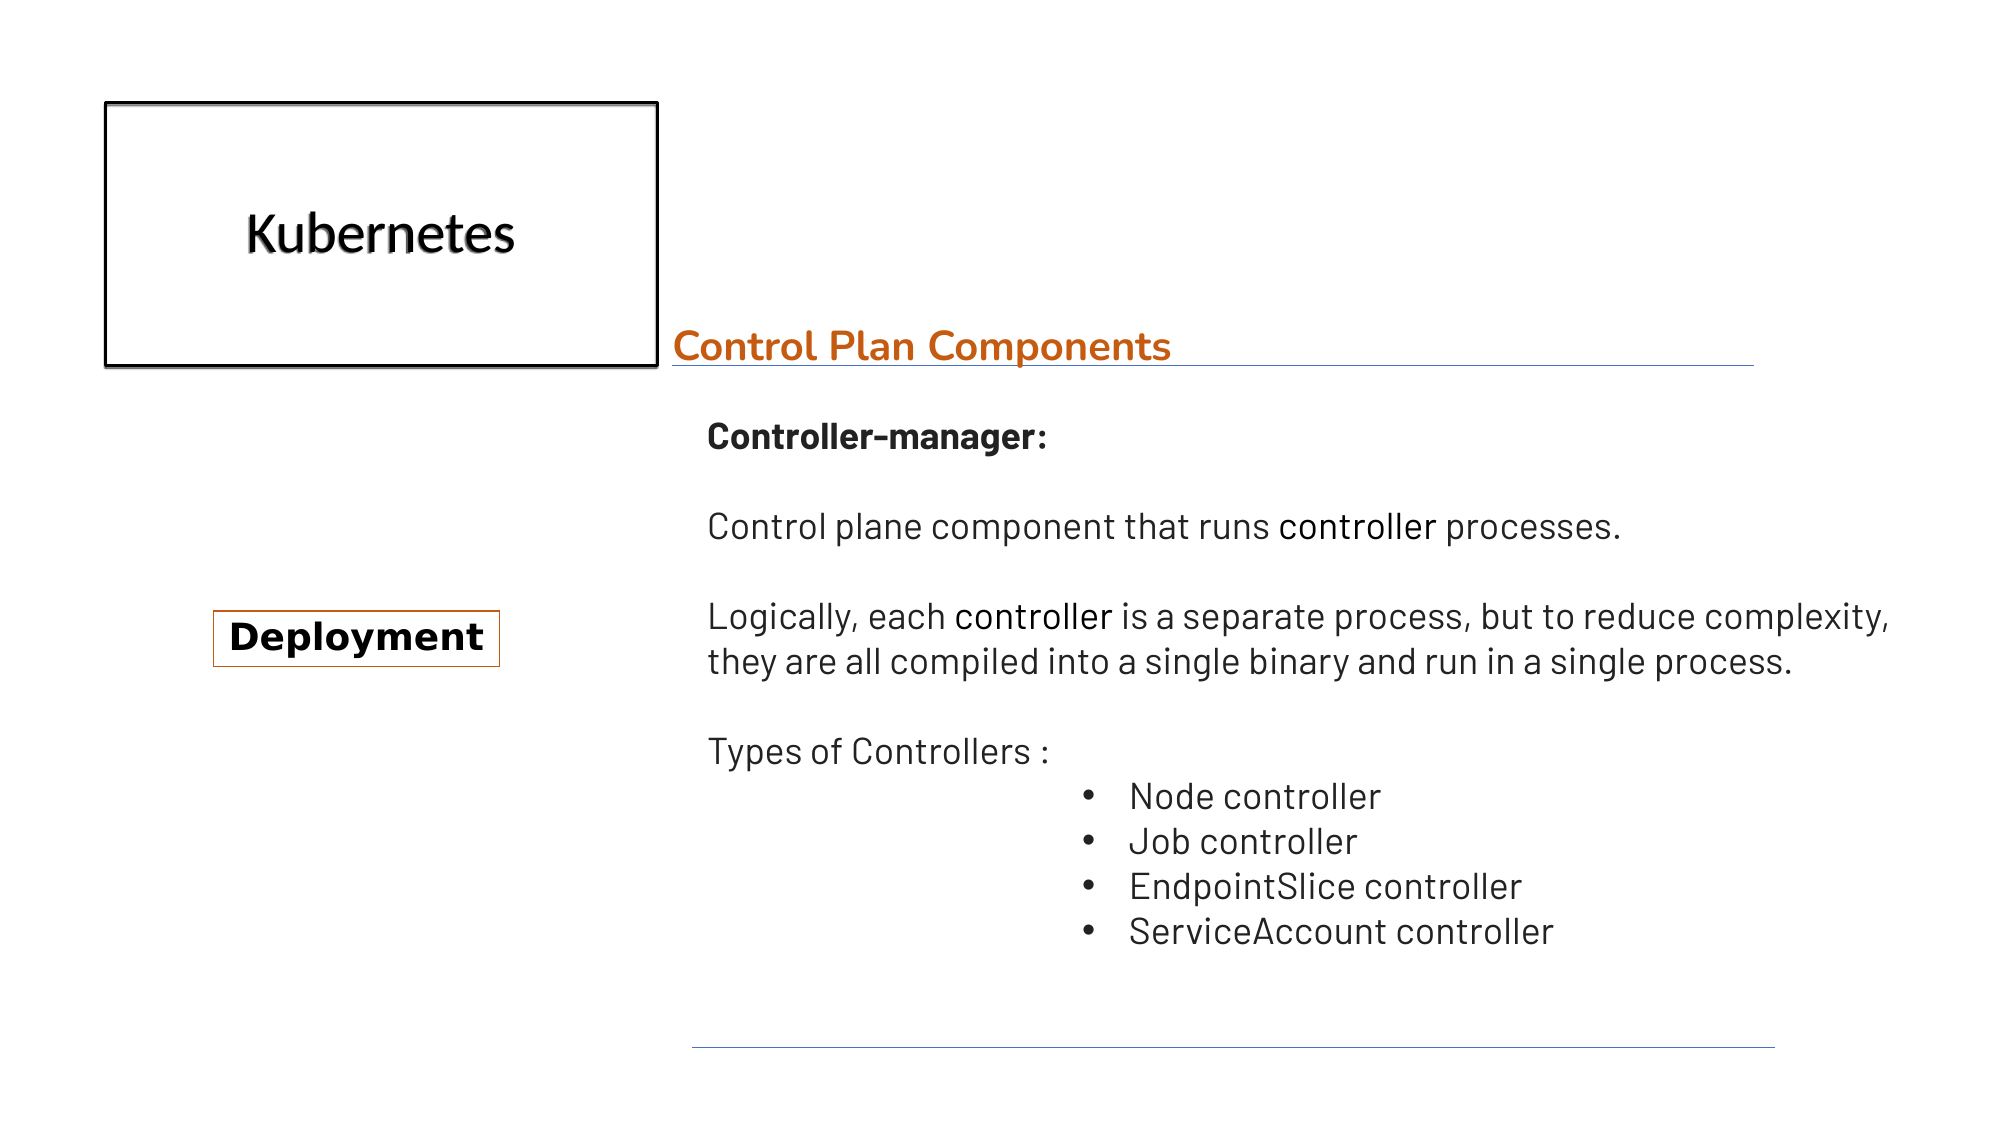

# Kubernetes
Control Plan Components
Controller-manager:

Control plane component that runs controller processes.

Logically, each controller is a separate process, but to reduce complexity, they are all compiled into a single binary and run in a single process.

Types of Controllers :
Node controller
Job controller
EndpointSlice controller
ServiceAccount controller

Deployment